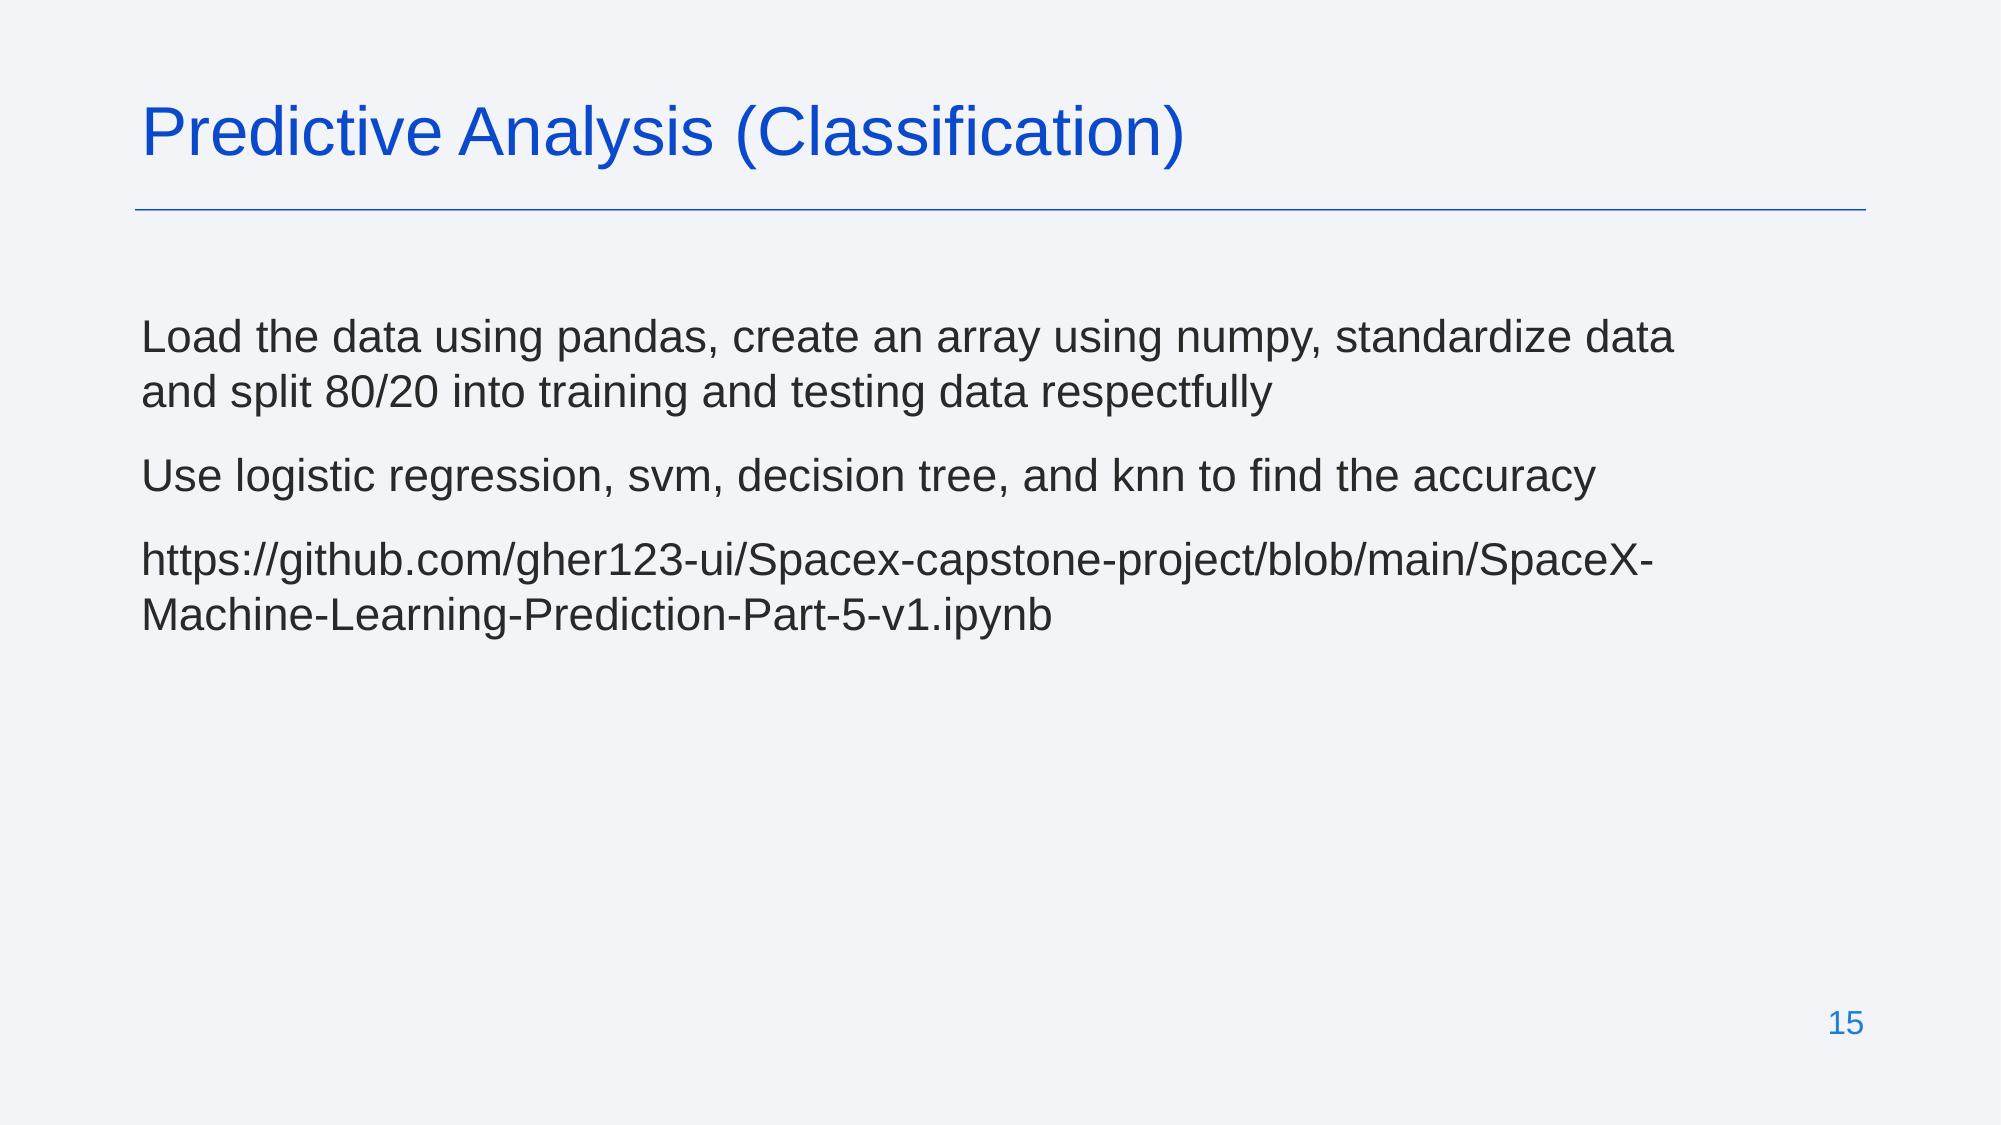

Predictive Analysis (Classification)
Load the data using pandas, create an array using numpy, standardize data and split 80/20 into training and testing data respectfully
Use logistic regression, svm, decision tree, and knn to find the accuracy
https://github.com/gher123-ui/Spacex-capstone-project/blob/main/SpaceX-Machine-Learning-Prediction-Part-5-v1.ipynb
15